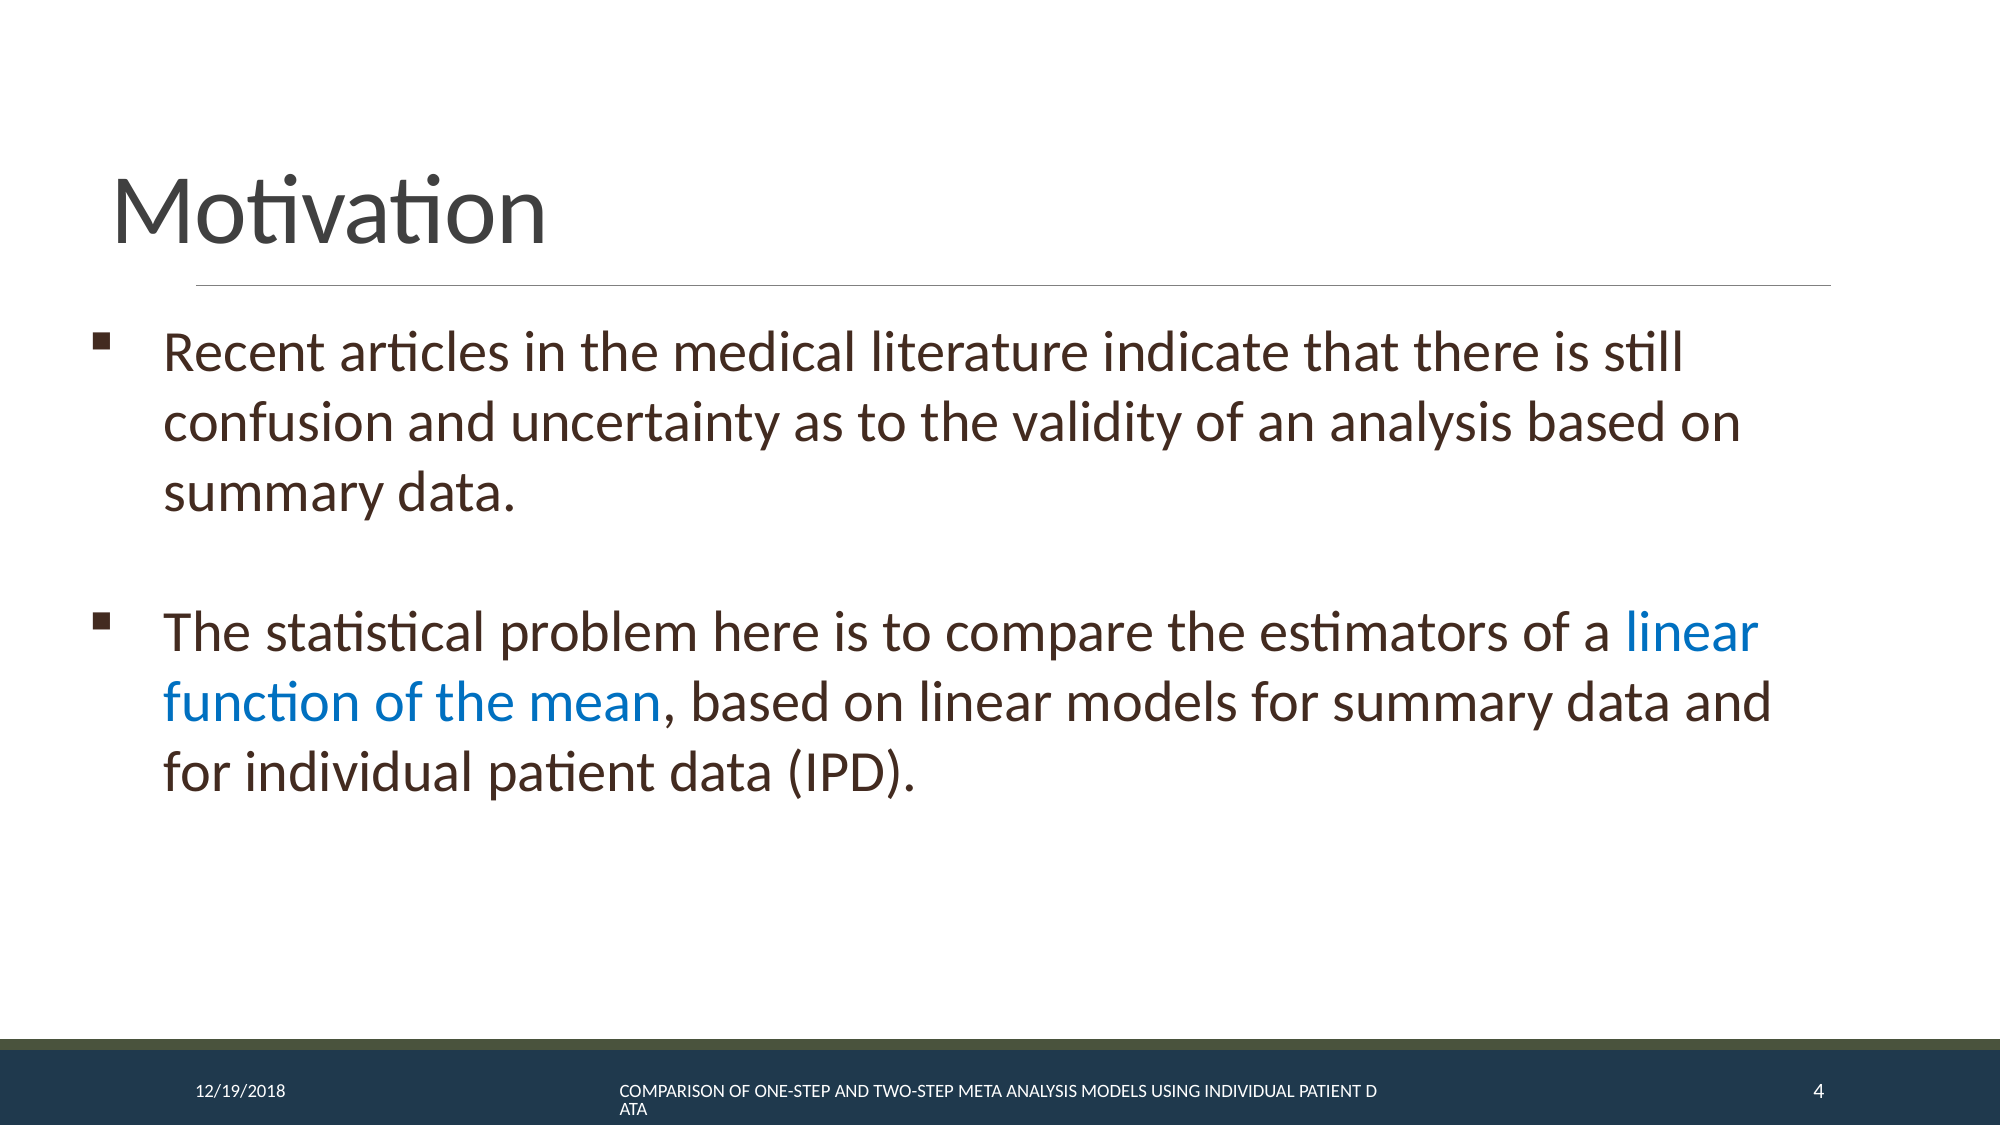

# Motivation
Recent articles in the medical literature indicate that there is still confusion and uncertainty as to the validity of an analysis based on summary data.

The statistical problem here is to compare the estimators of a linear function of the mean, based on linear models for summary data and for individual patient data (IPD).

12/19/2018
Comparison of One-Step and Two-Step Meta Analysis Models Using Individual Patient Data
4